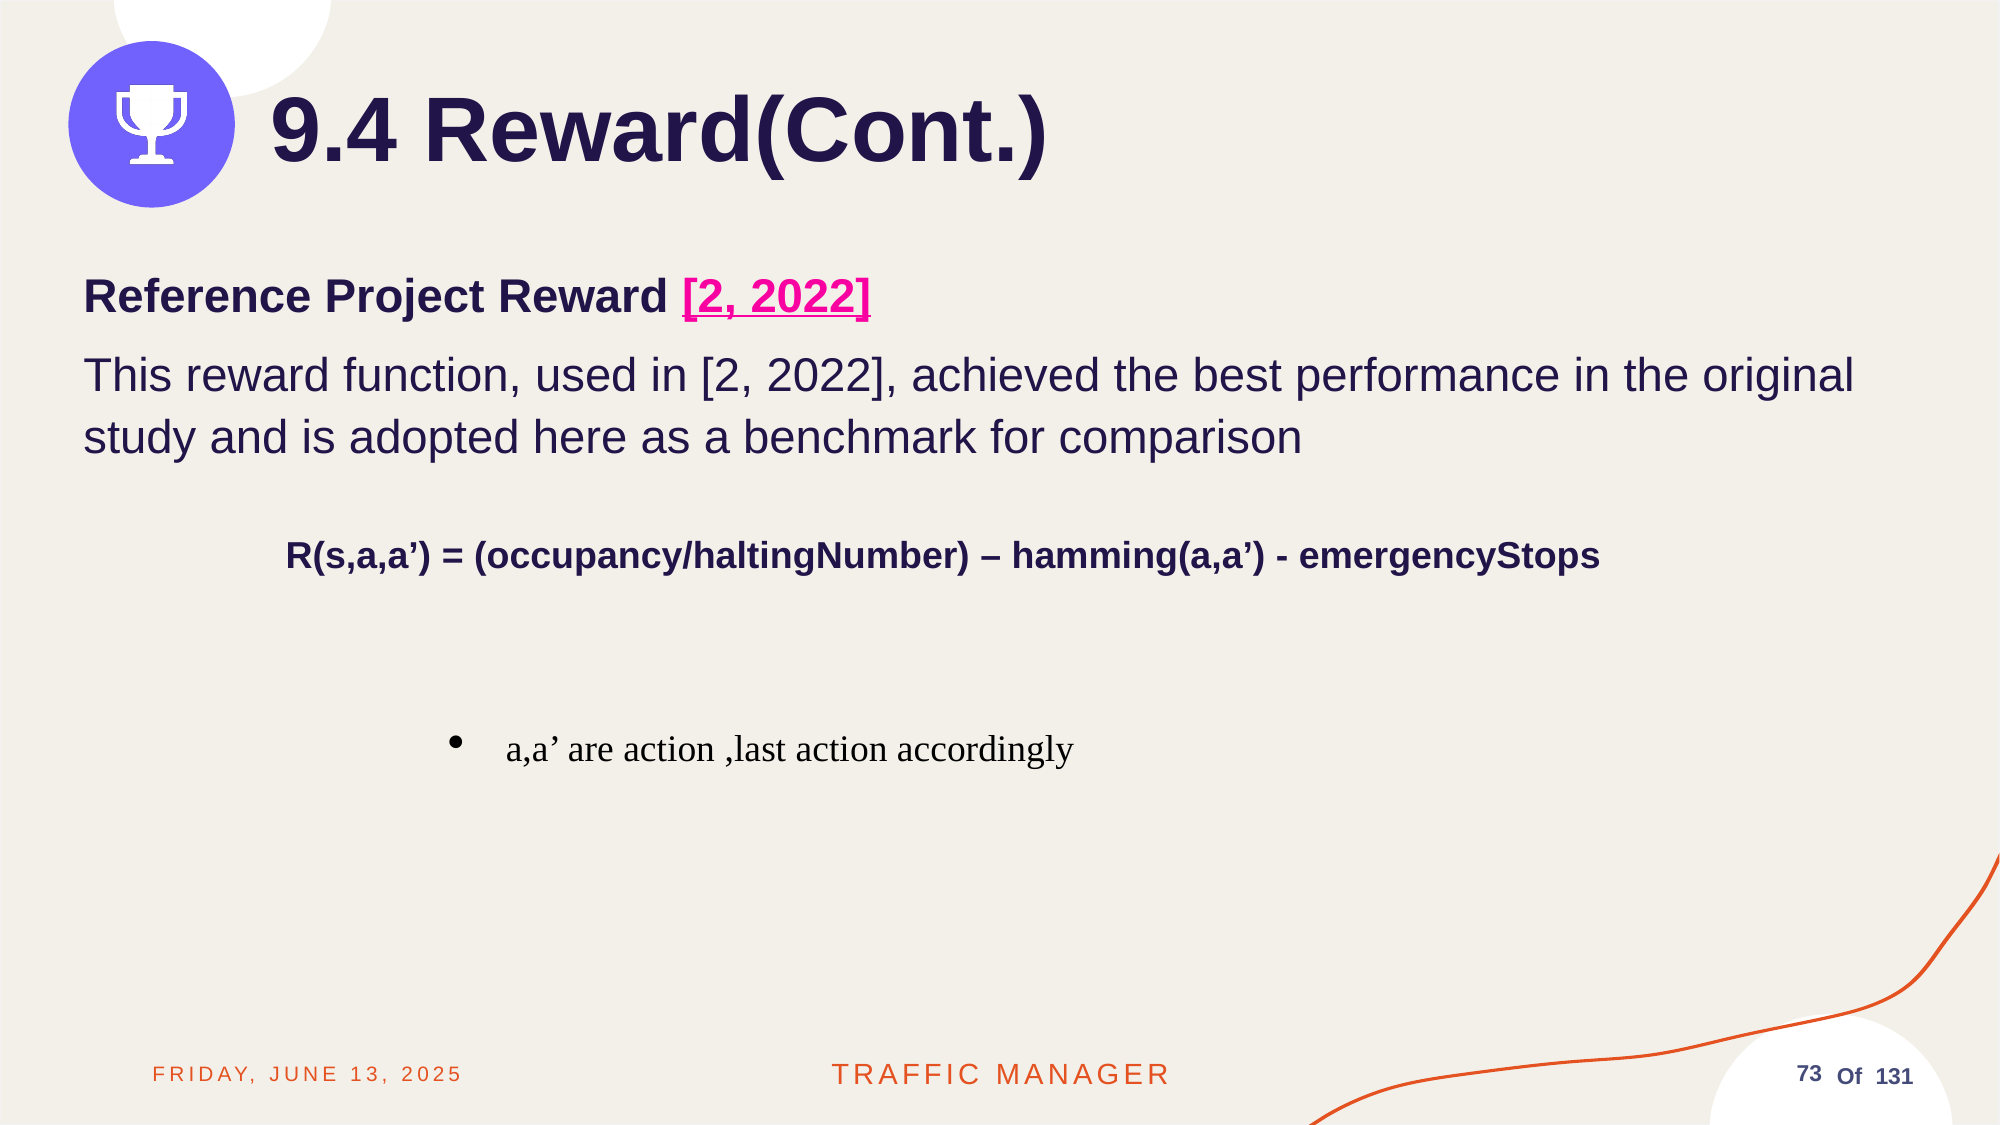

9.4 Reward(Cont.)

Reference Project Reward [2, 2022]
This reward function, used in [2, 2022], achieved the best performance in the original study and is adopted here as a benchmark for comparison
R(s,a,a’) = (occupancy/haltingNumber) – hamming(a,a’) - emergencyStops
a,a’ are action ,last action accordingly

Friday, June 13, 2025
Traffic MANAGER
73